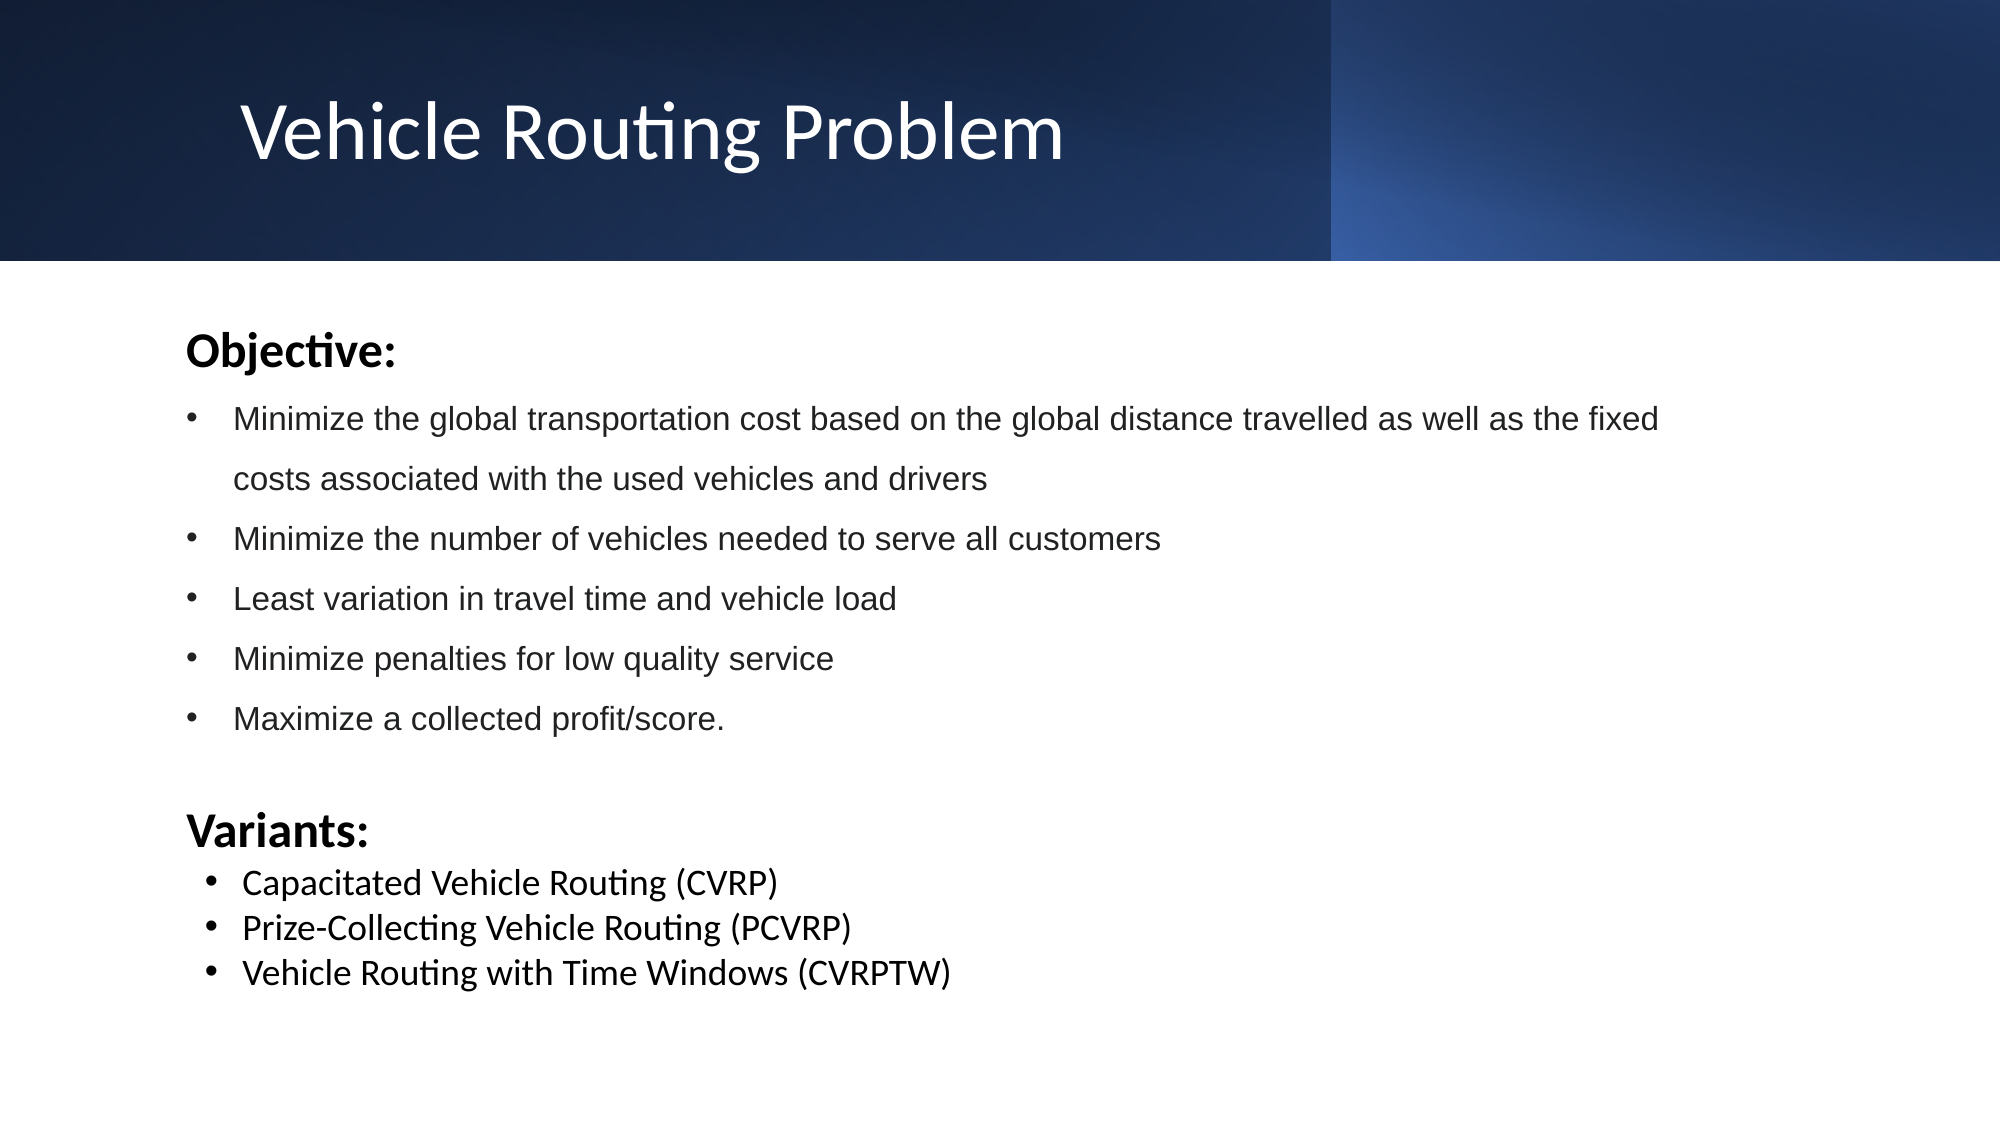

# Vehicle Routing Problem
Objective:
Minimize the global transportation cost based on the global distance travelled as well as the fixed costs associated with the used vehicles and drivers
Minimize the number of vehicles needed to serve all customers
Least variation in travel time and vehicle load
Minimize penalties for low quality service
Maximize a collected profit/score.
Variants:
Capacitated Vehicle Routing (CVRP)
Prize-Collecting Vehicle Routing (PCVRP)
Vehicle Routing with Time Windows (CVRPTW)